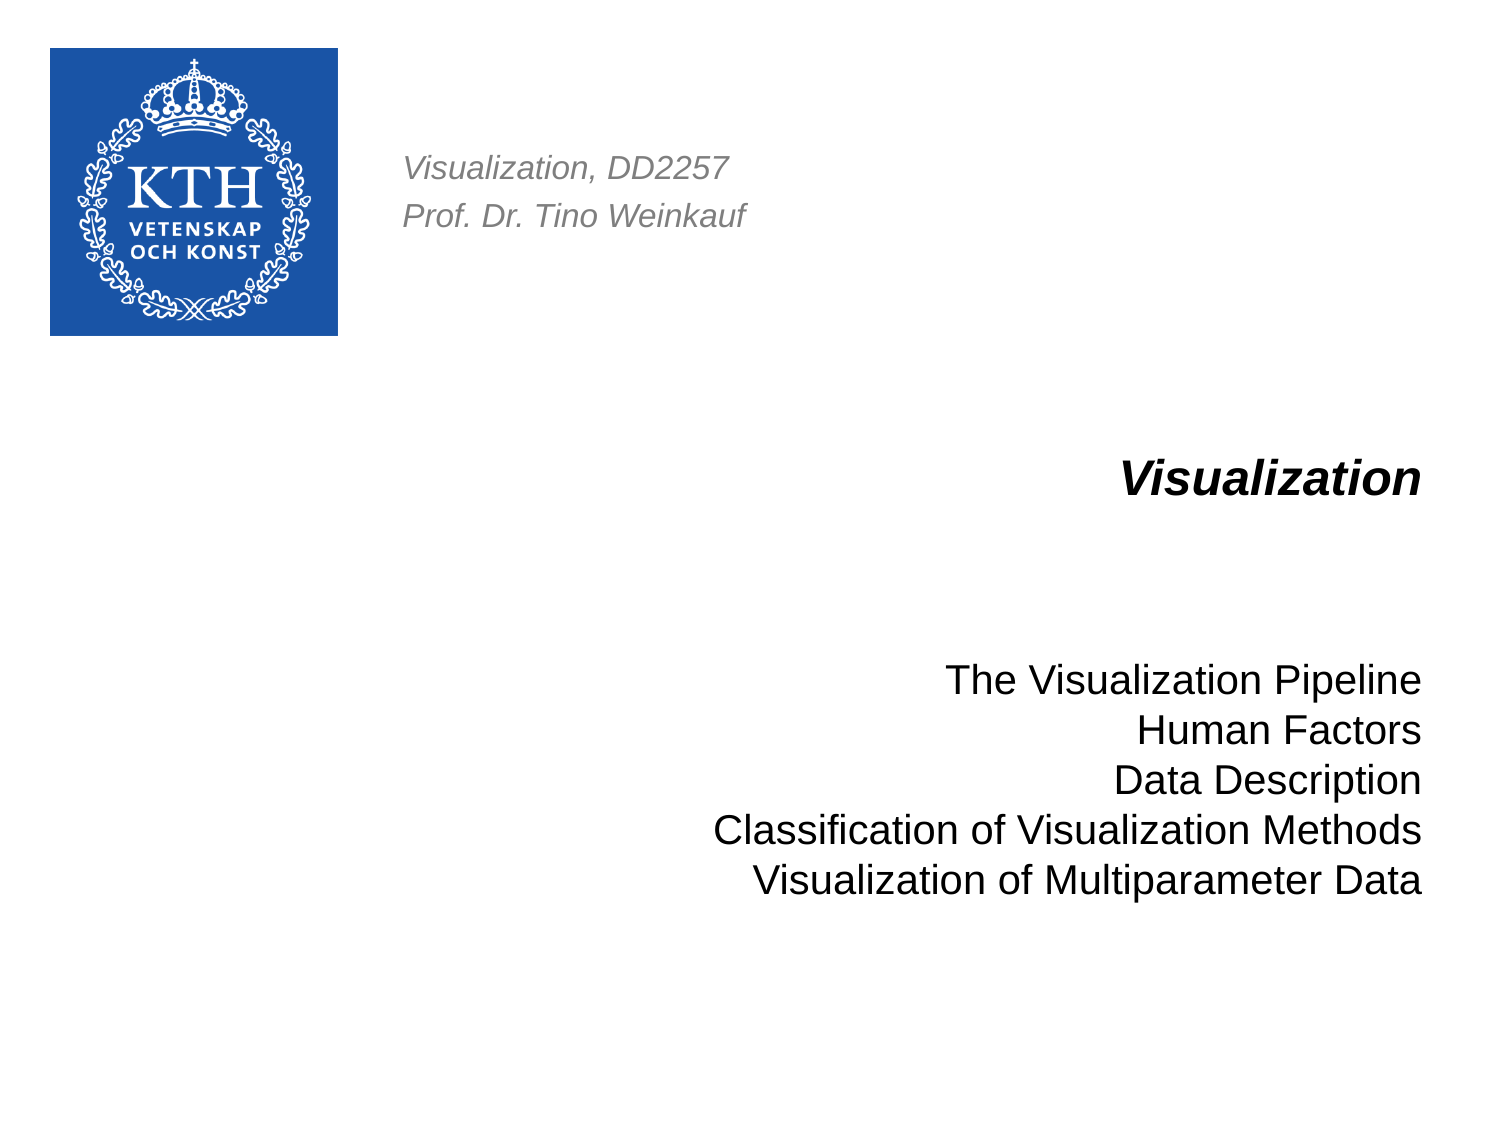

# Visualization
The Visualization Pipeline
Human Factors
Data Description
Classification of Visualization Methods
Visualization of Multiparameter Data